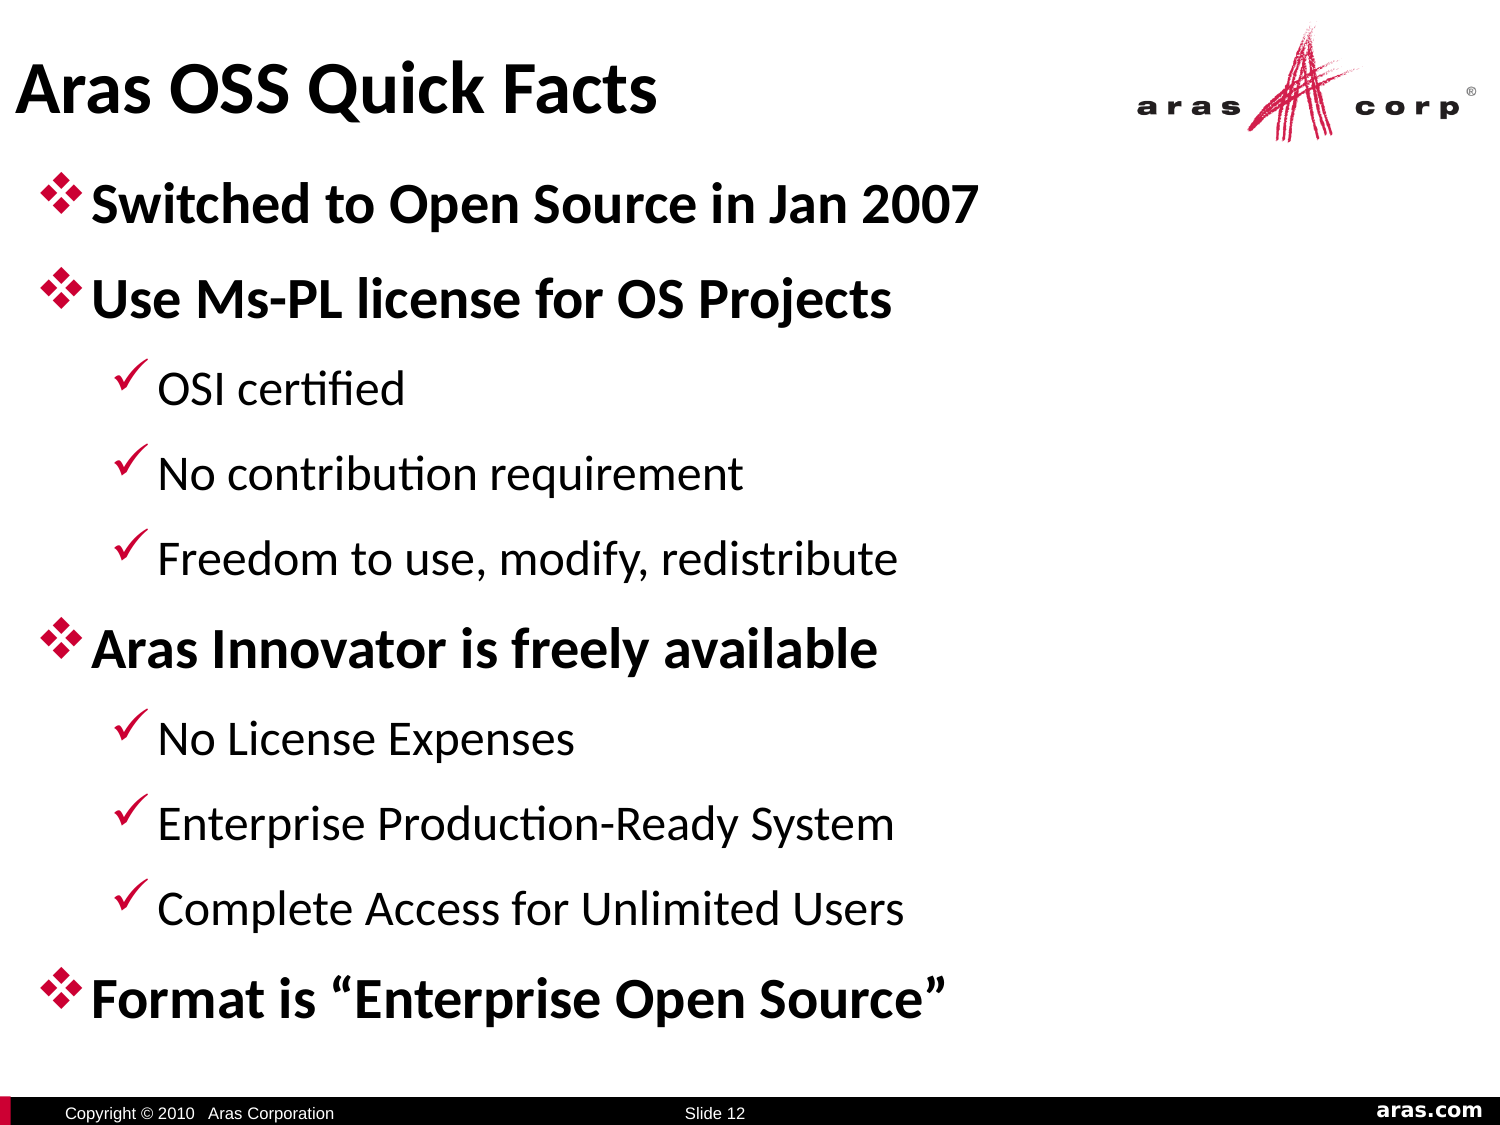

# Aras OSS Quick Facts
Switched to Open Source in Jan 2007
Use Ms-PL license for OS Projects
OSI certified
No contribution requirement
Freedom to use, modify, redistribute
Aras Innovator is freely available
No License Expenses
Enterprise Production-Ready System
Complete Access for Unlimited Users
Format is “Enterprise Open Source”
Slide 12